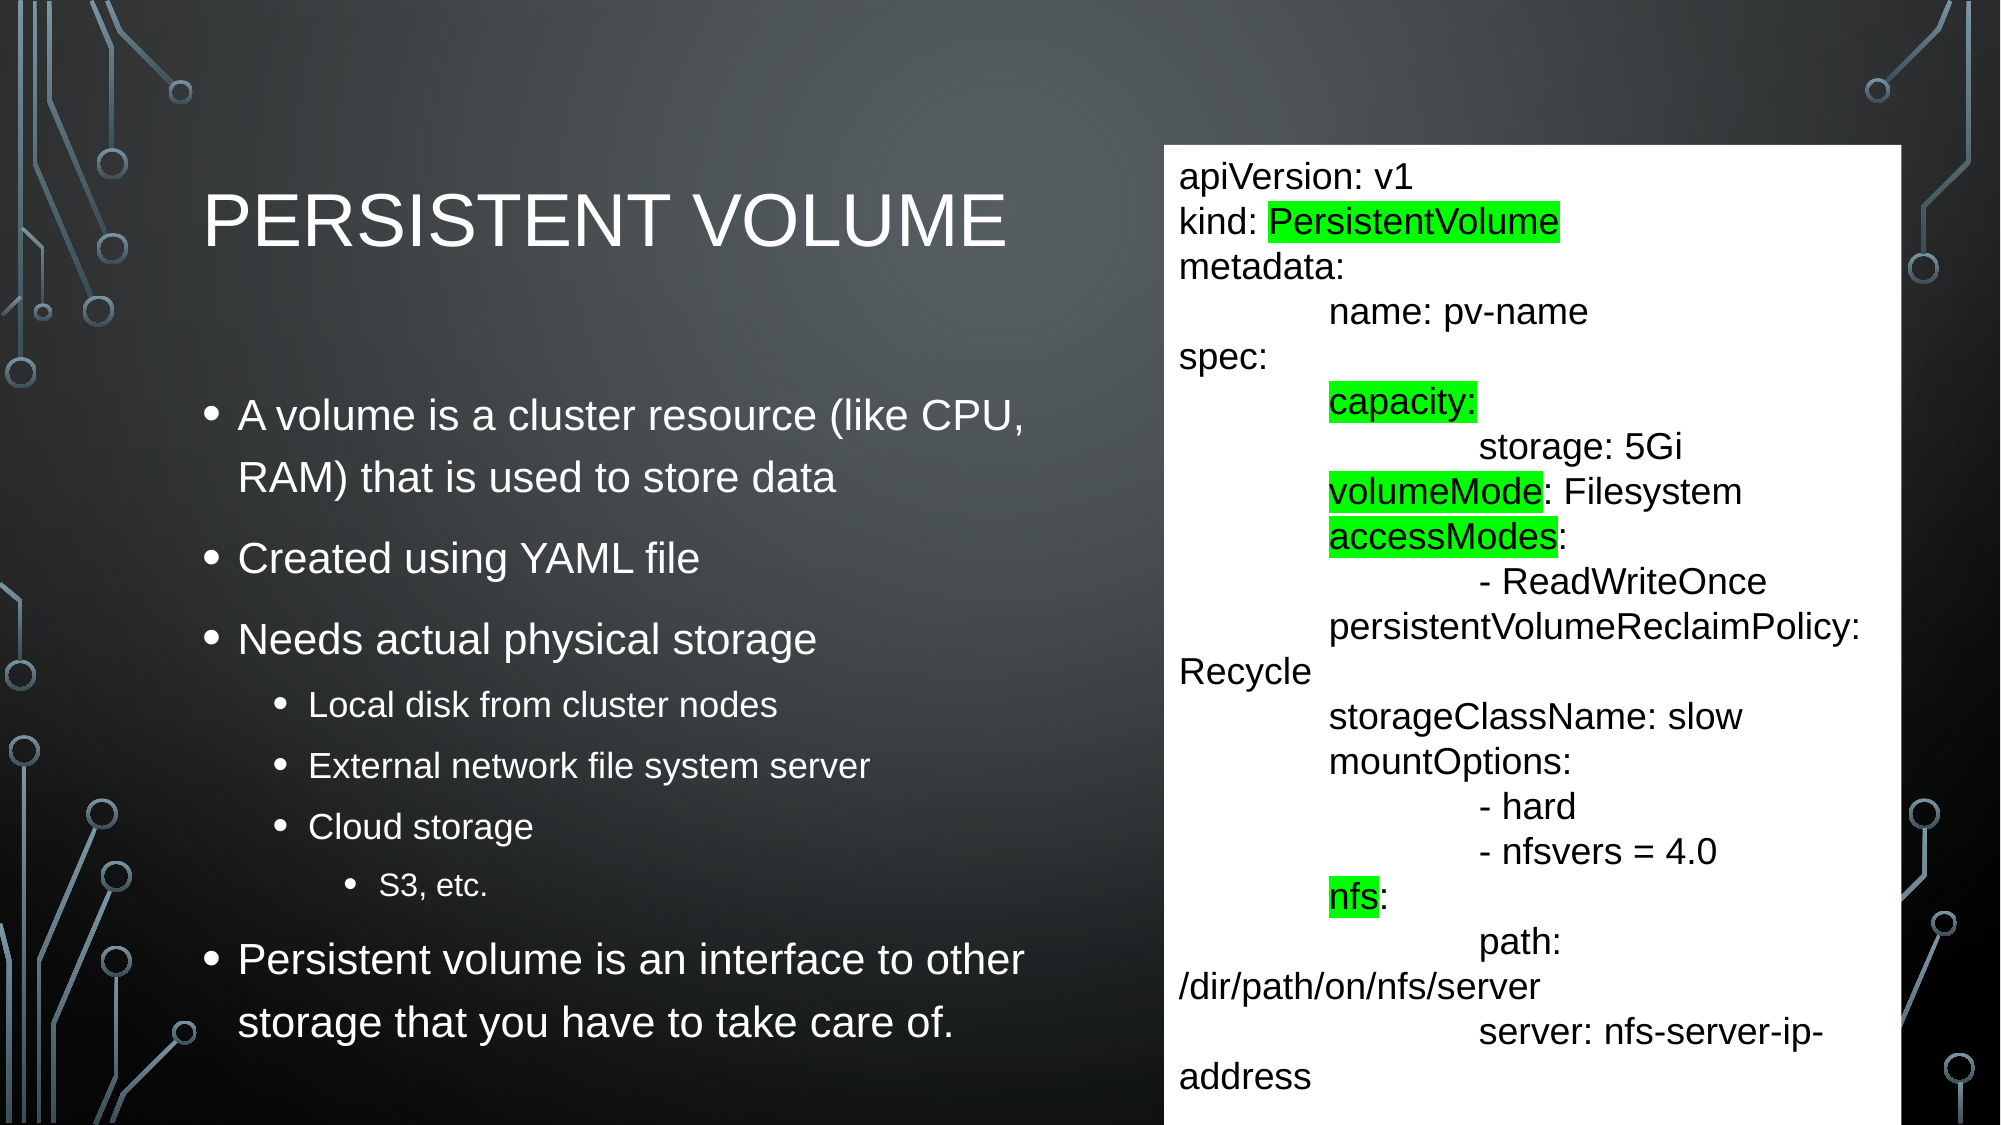

# Persistent Volume
apiVersion: v1
kind: PersistentVolume
metadata:
	name: pv-name
spec:
	capacity:
		storage: 5Gi
	volumeMode: Filesystem
	accessModes:
		- ReadWriteOnce
	persistentVolumeReclaimPolicy: Recycle
	storageClassName: slow
	mountOptions:
		- hard
		- nfsvers = 4.0
	nfs:
		path: /dir/path/on/nfs/server
		server: nfs-server-ip-address

A volume is a cluster resource (like CPU, RAM) that is used to store data
Created using YAML file
Needs actual physical storage
Local disk from cluster nodes
External network file system server
Cloud storage
S3, etc.
Persistent volume is an interface to other storage that you have to take care of.